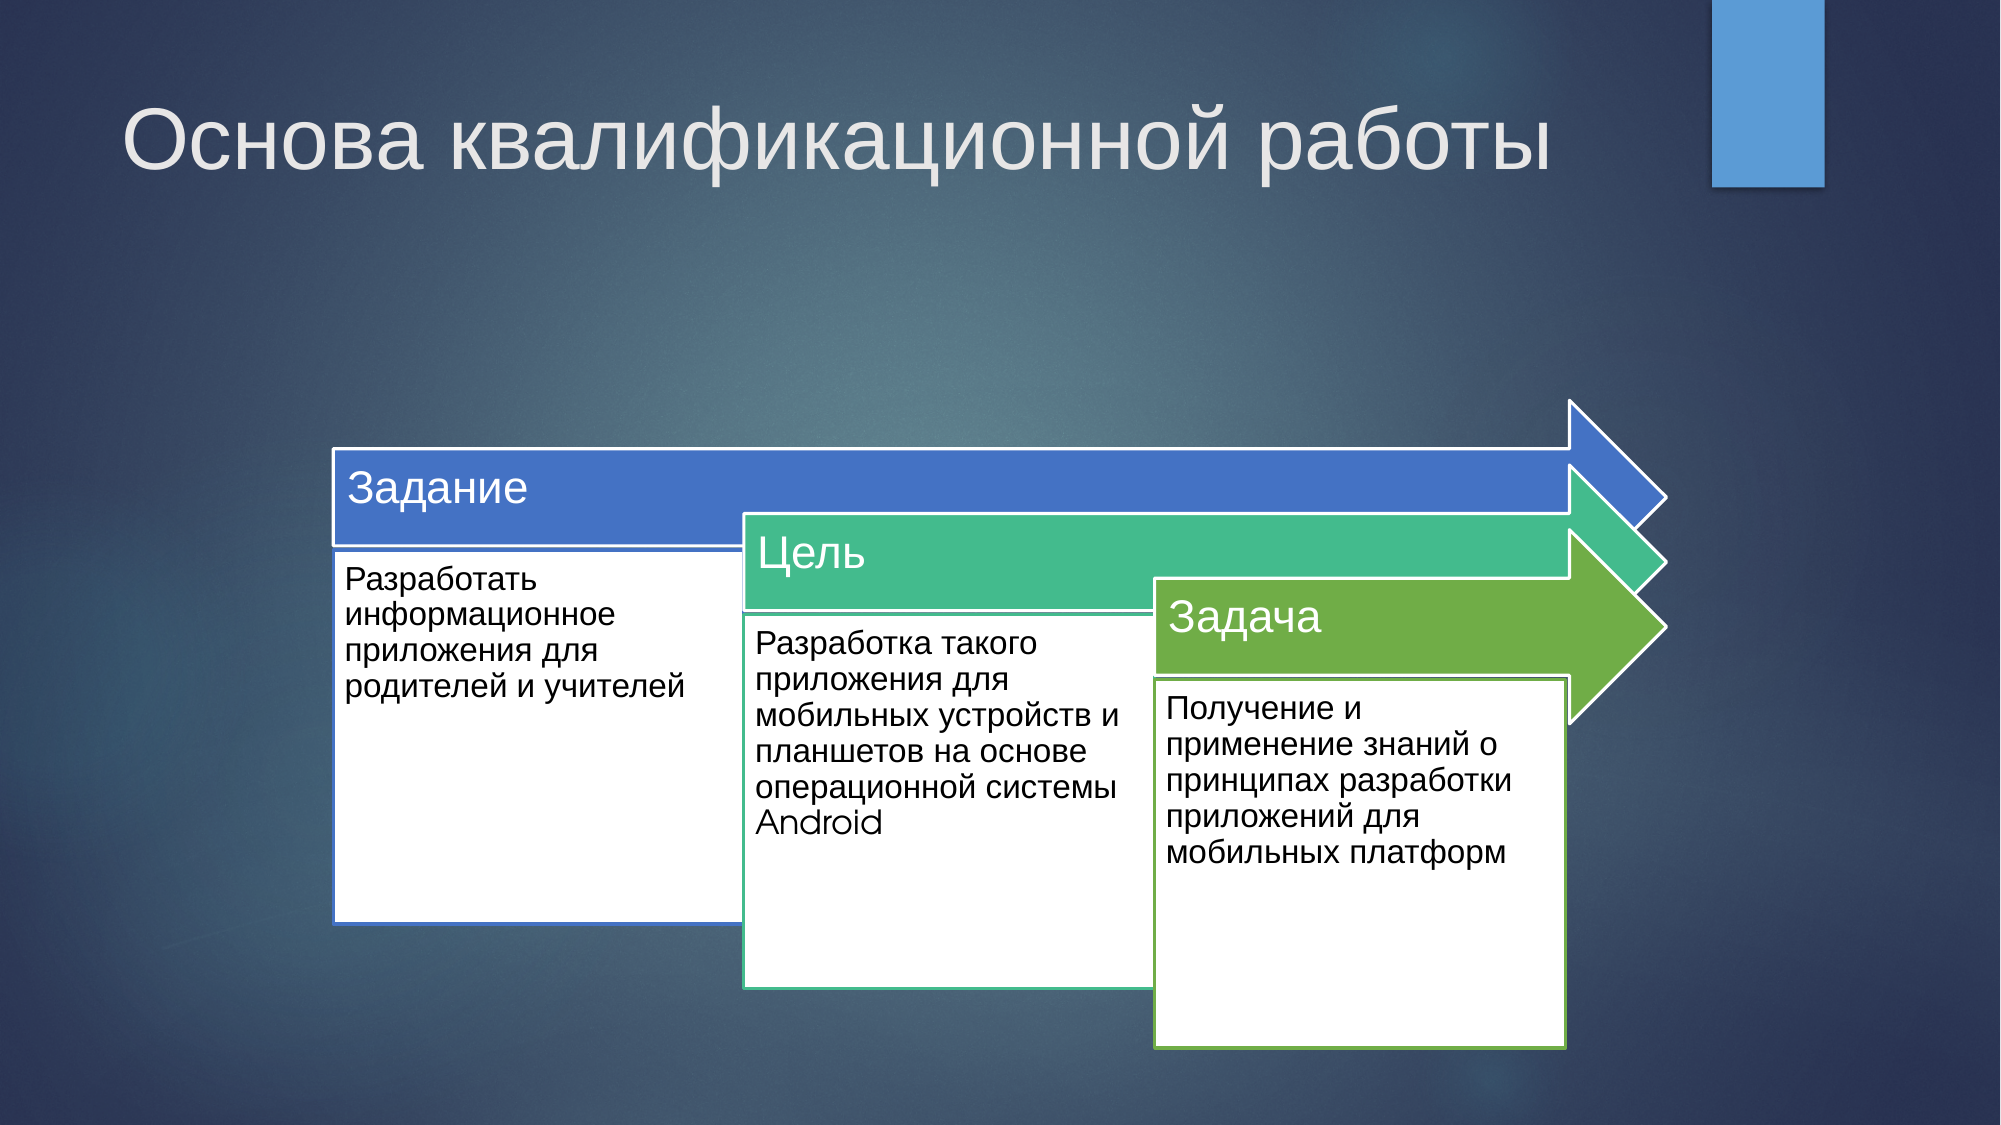

# Основа квалификационной работы
Задание
Разработать информационное приложения для родителей и учителей
Цель
Разработка такого приложения для мобильных устройств и планшетов на основе операционной системы Android
Задача
Получение и применение знаний о принципах разработки приложений для мобильных платформ